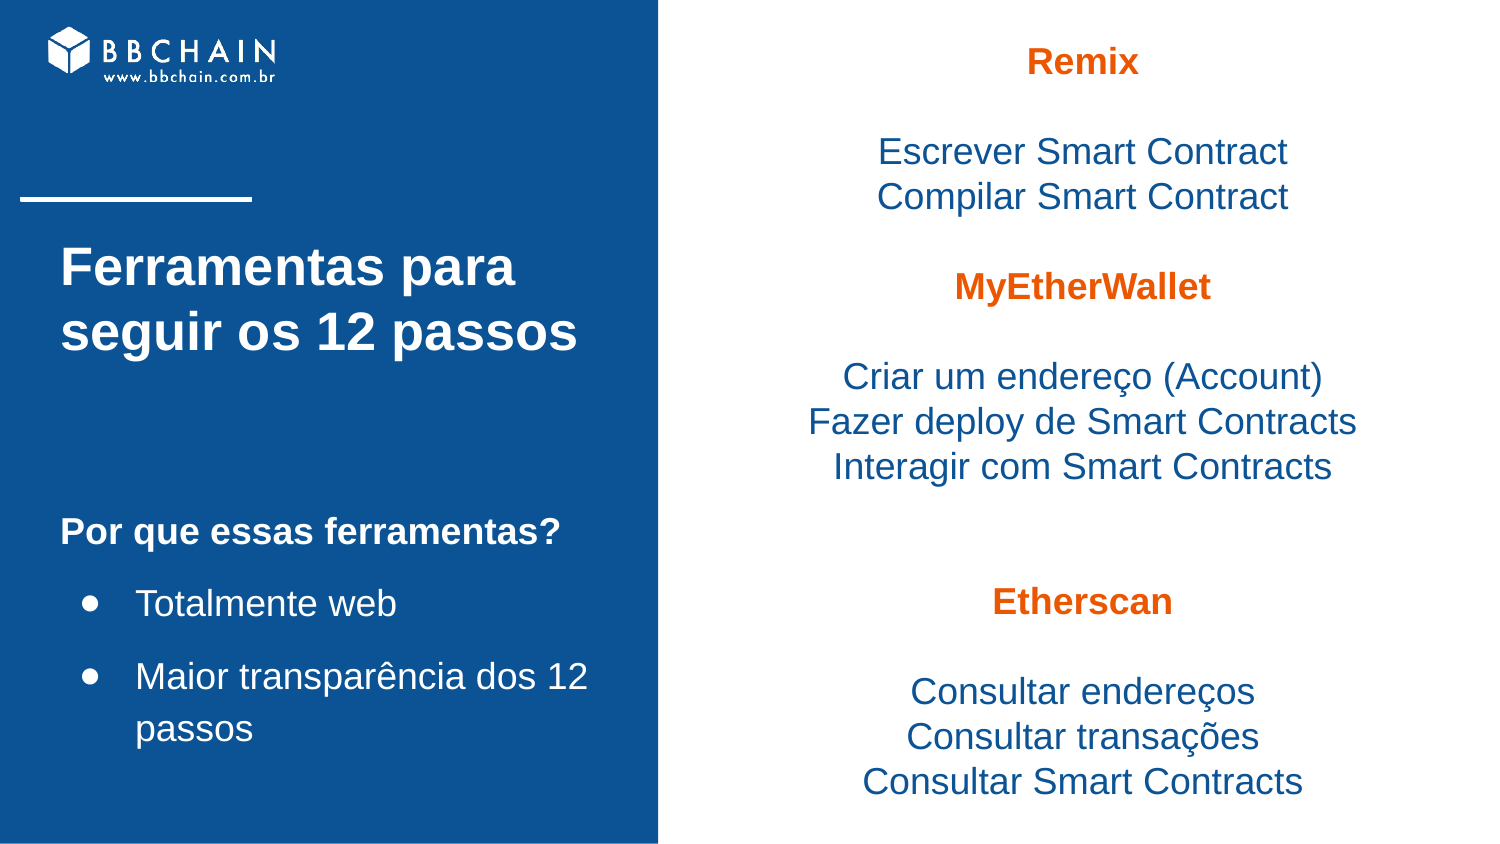

Remix

Escrever Smart Contract
Compilar Smart Contract

MyEtherWallet

Criar um endereço (Account)
Fazer deploy de Smart Contracts
Interagir com Smart Contracts

Etherscan

Consultar endereços
Consultar transações
Consultar Smart Contracts
# Ferramentas para seguir os 12 passos
Por que essas ferramentas?
Totalmente web
Maior transparência dos 12 passos